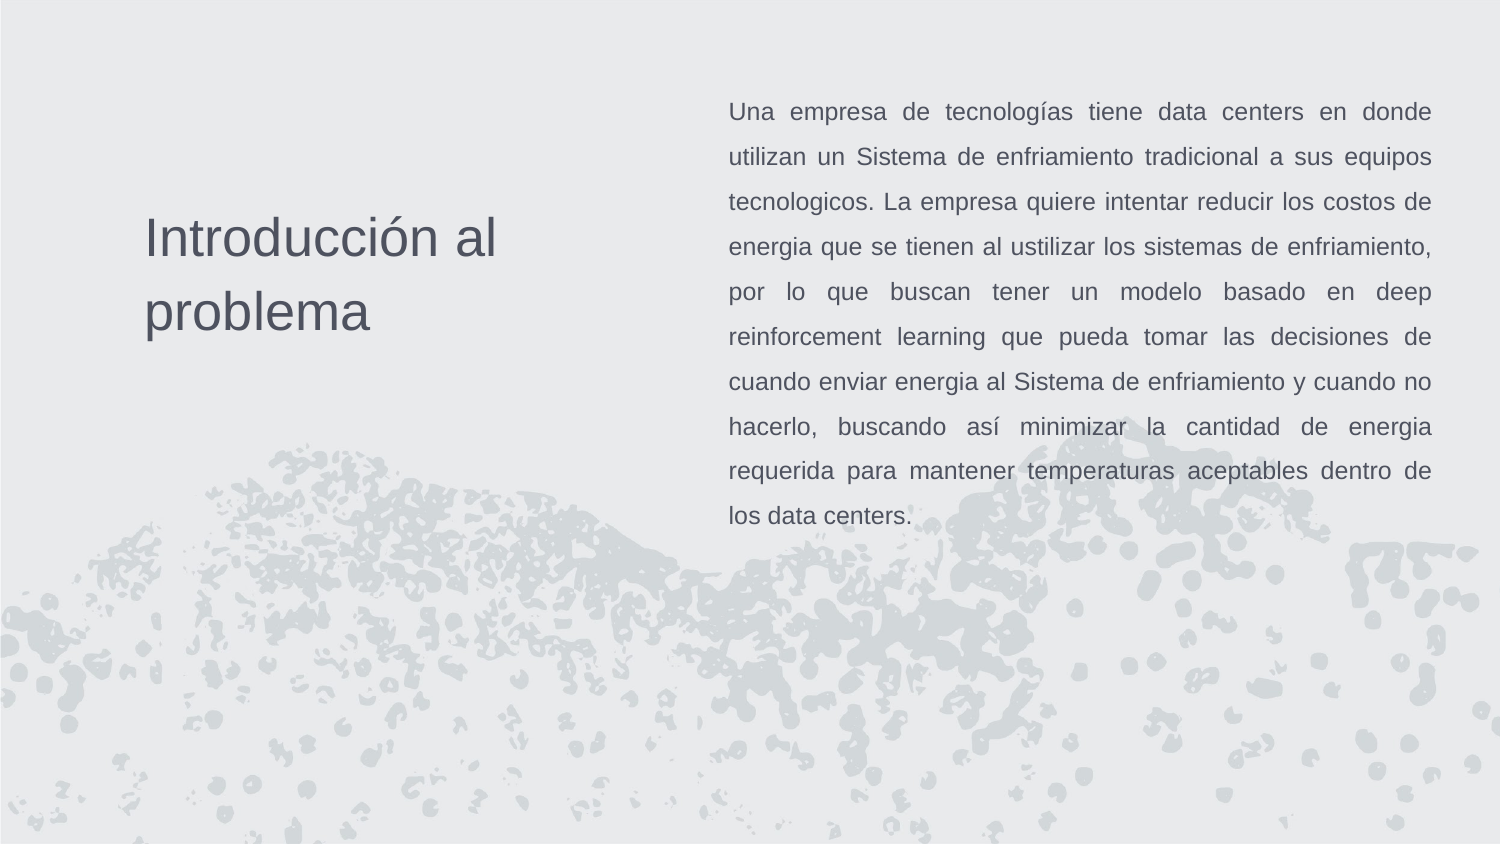

Una empresa de tecnologías tiene data centers en donde utilizan un Sistema de enfriamiento tradicional a sus equipos tecnologicos. La empresa quiere intentar reducir los costos de energia que se tienen al ustilizar los sistemas de enfriamiento, por lo que buscan tener un modelo basado en deep reinforcement learning que pueda tomar las decisiones de cuando enviar energia al Sistema de enfriamiento y cuando no hacerlo, buscando así minimizar la cantidad de energia requerida para mantener temperaturas aceptables dentro de los data centers.
Introducción al problema